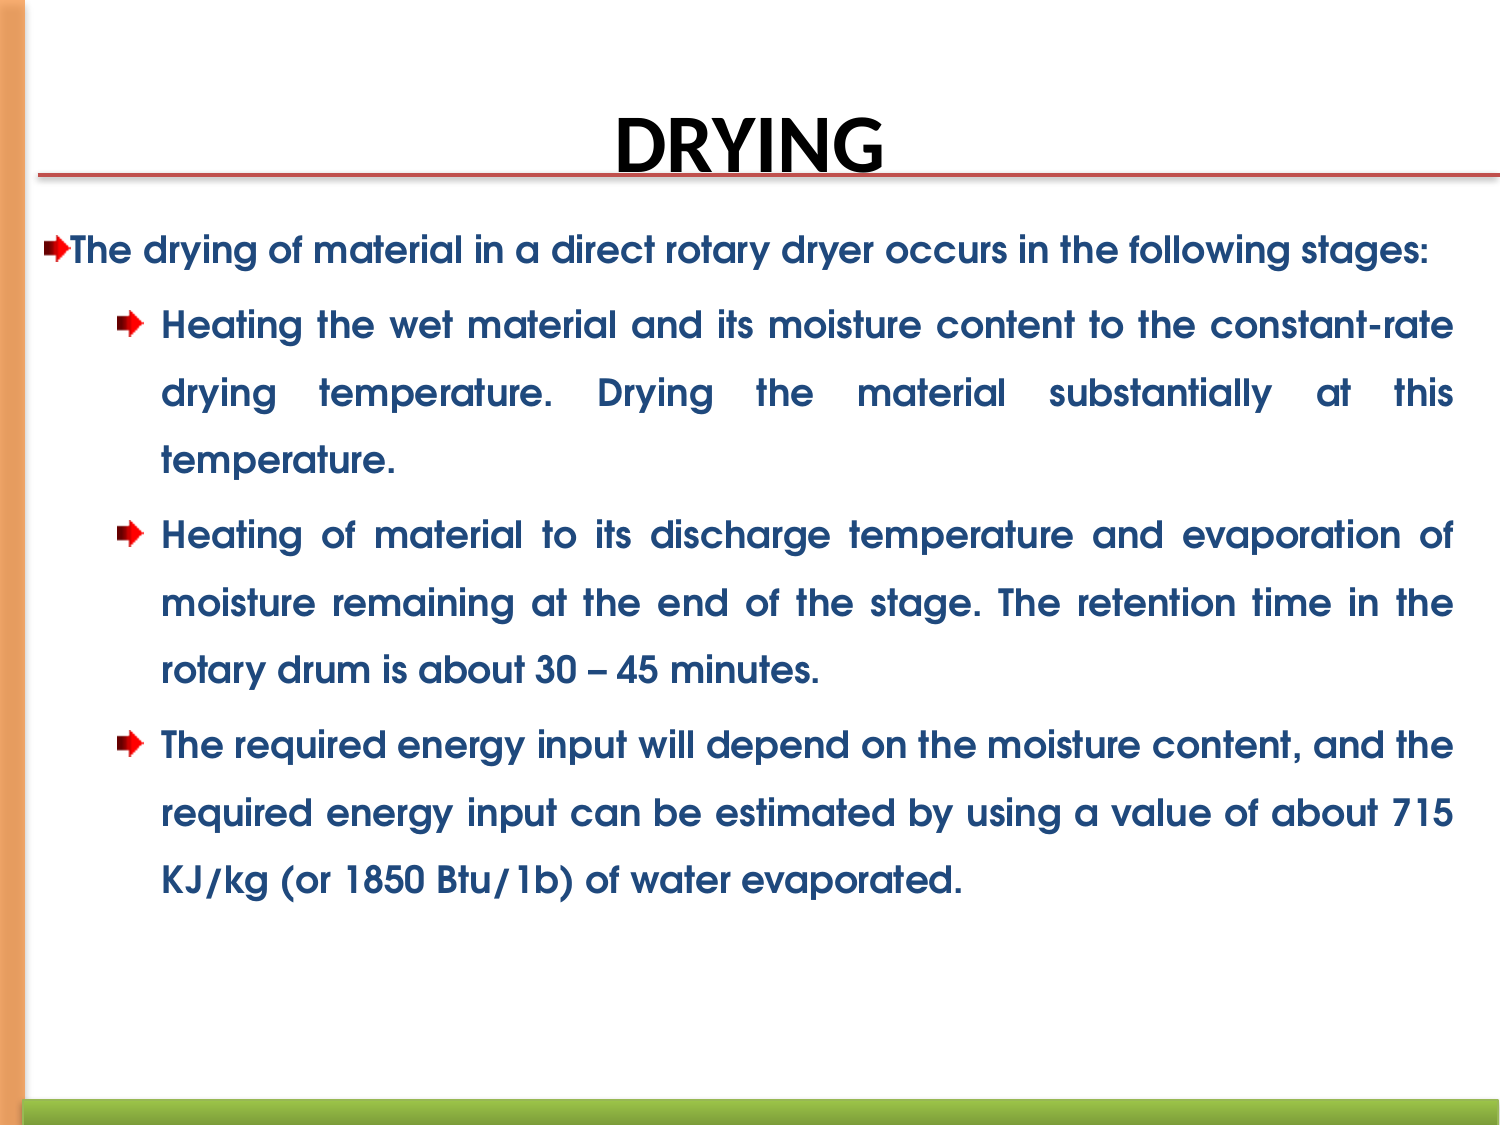

# DRYING
The drying of material in a direct rotary dryer occurs in the following stages:
Heating the wet material and its moisture content to the constant-rate drying temperature. Drying the material substantially at this temperature.
Heating of material to its discharge temperature and evaporation of moisture remaining at the end of the stage. The retention time in the rotary drum is about 30 – 45 minutes.
The required energy input will depend on the moisture content, and the required energy input can be estimated by using a value of about 715 KJ/kg (or 1850 Btu/1b) of water evaporated.